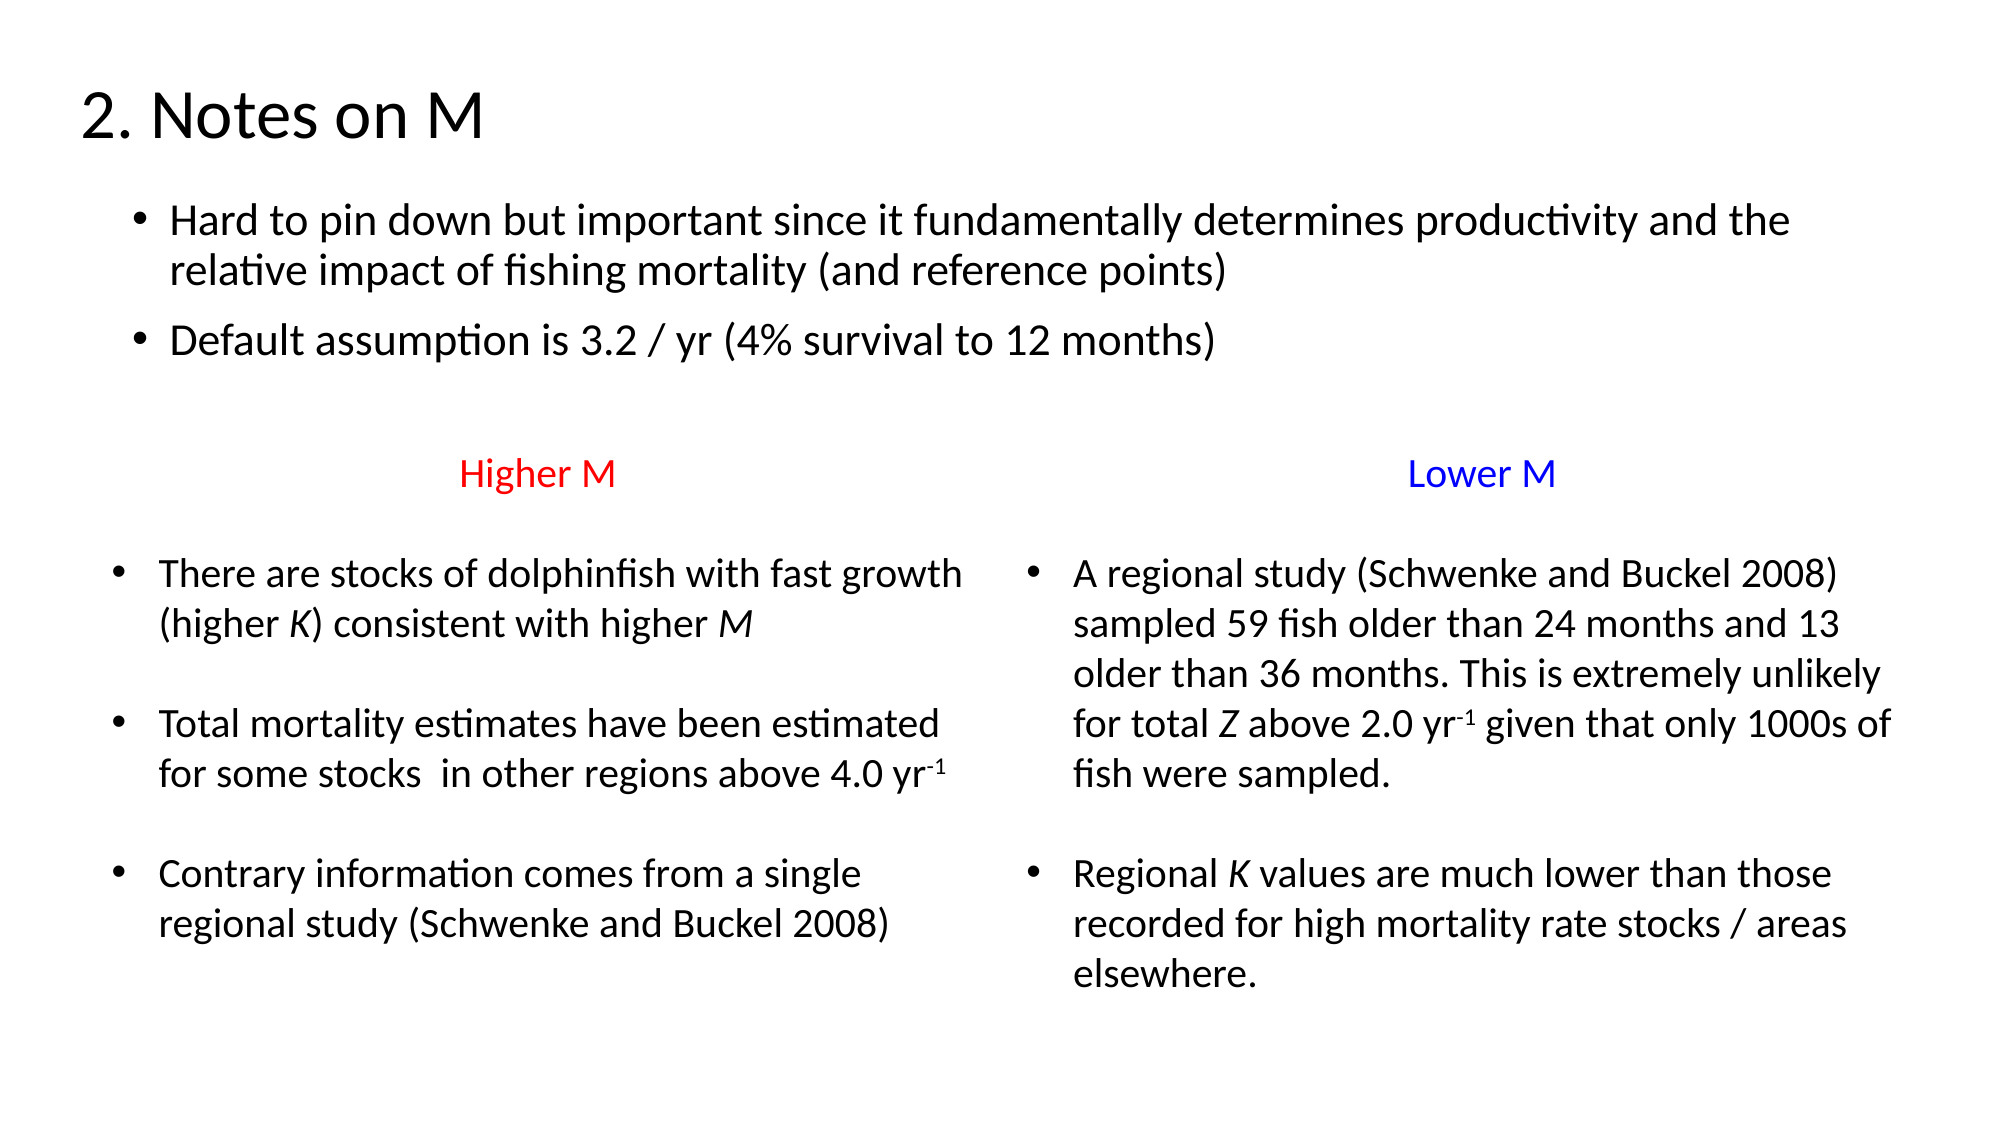

# 2. Notes on M
Hard to pin down but important since it fundamentally determines productivity and the relative impact of fishing mortality (and reference points)
Default assumption is 3.2 / yr (4% survival to 12 months)
Higher M

There are stocks of dolphinfish with fast growth (higher K) consistent with higher M

Total mortality estimates have been estimated for some stocks  in other regions above 4.0 yr-1

Contrary information comes from a single regional study (Schwenke and Buckel 2008)

Lower M

A regional study (Schwenke and Buckel 2008) sampled 59 fish older than 24 months and 13 older than 36 months. This is extremely unlikely for total Z above 2.0 yr-1 given that only 1000s of fish were sampled.

Regional K values are much lower than those recorded for high mortality rate stocks / areas elsewhere.